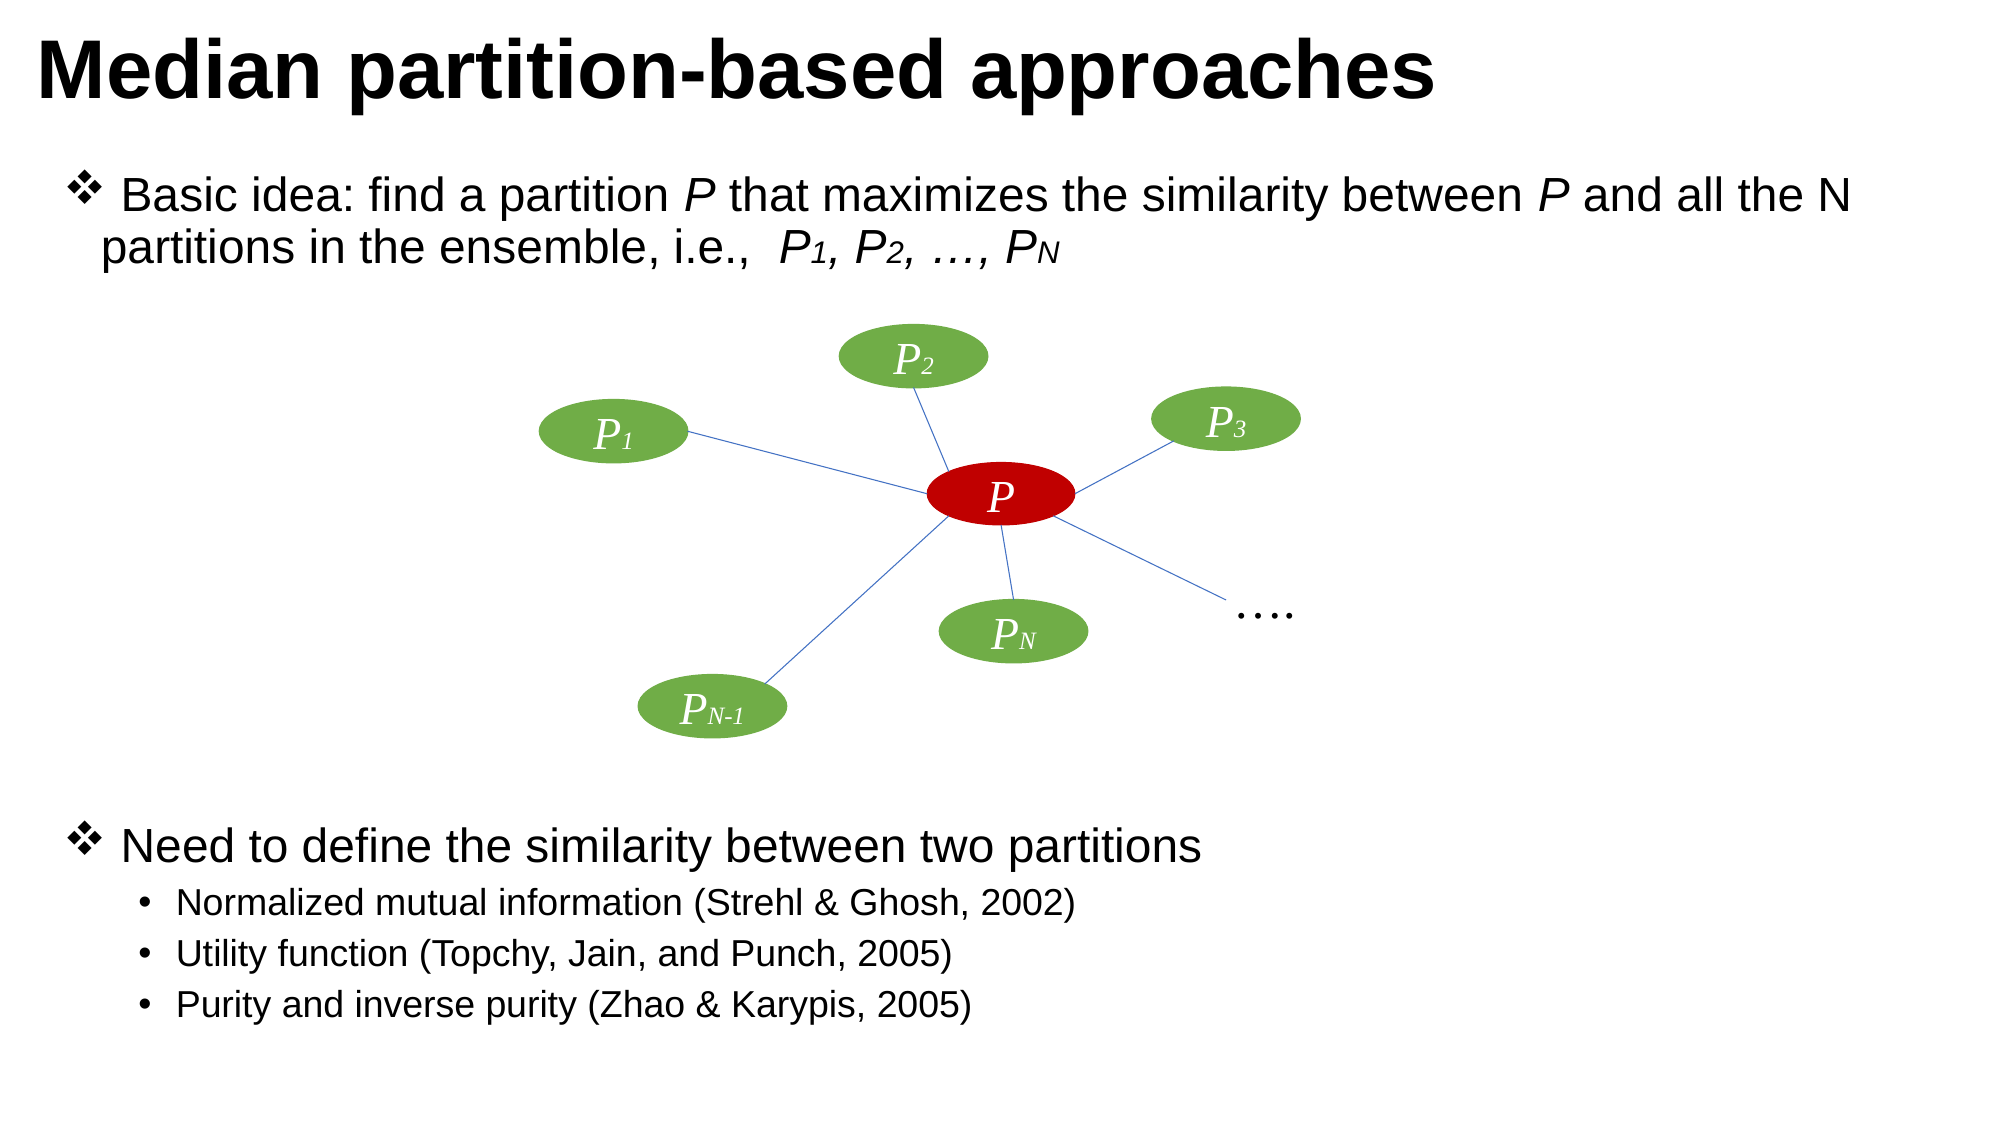

# Median partition-based approaches
 Basic idea: find a partition P that maximizes the similarity between P and all the N partitions in the ensemble, i.e.,  P1, P2, …, PN

 Need to define the similarity between two partitions
Normalized mutual information (Strehl & Ghosh, 2002)
Utility function (Topchy, Jain, and Punch, 2005)
Purity and inverse purity (Zhao & Karypis, 2005)

P2
P3
P1
P
….
PN
PN-1